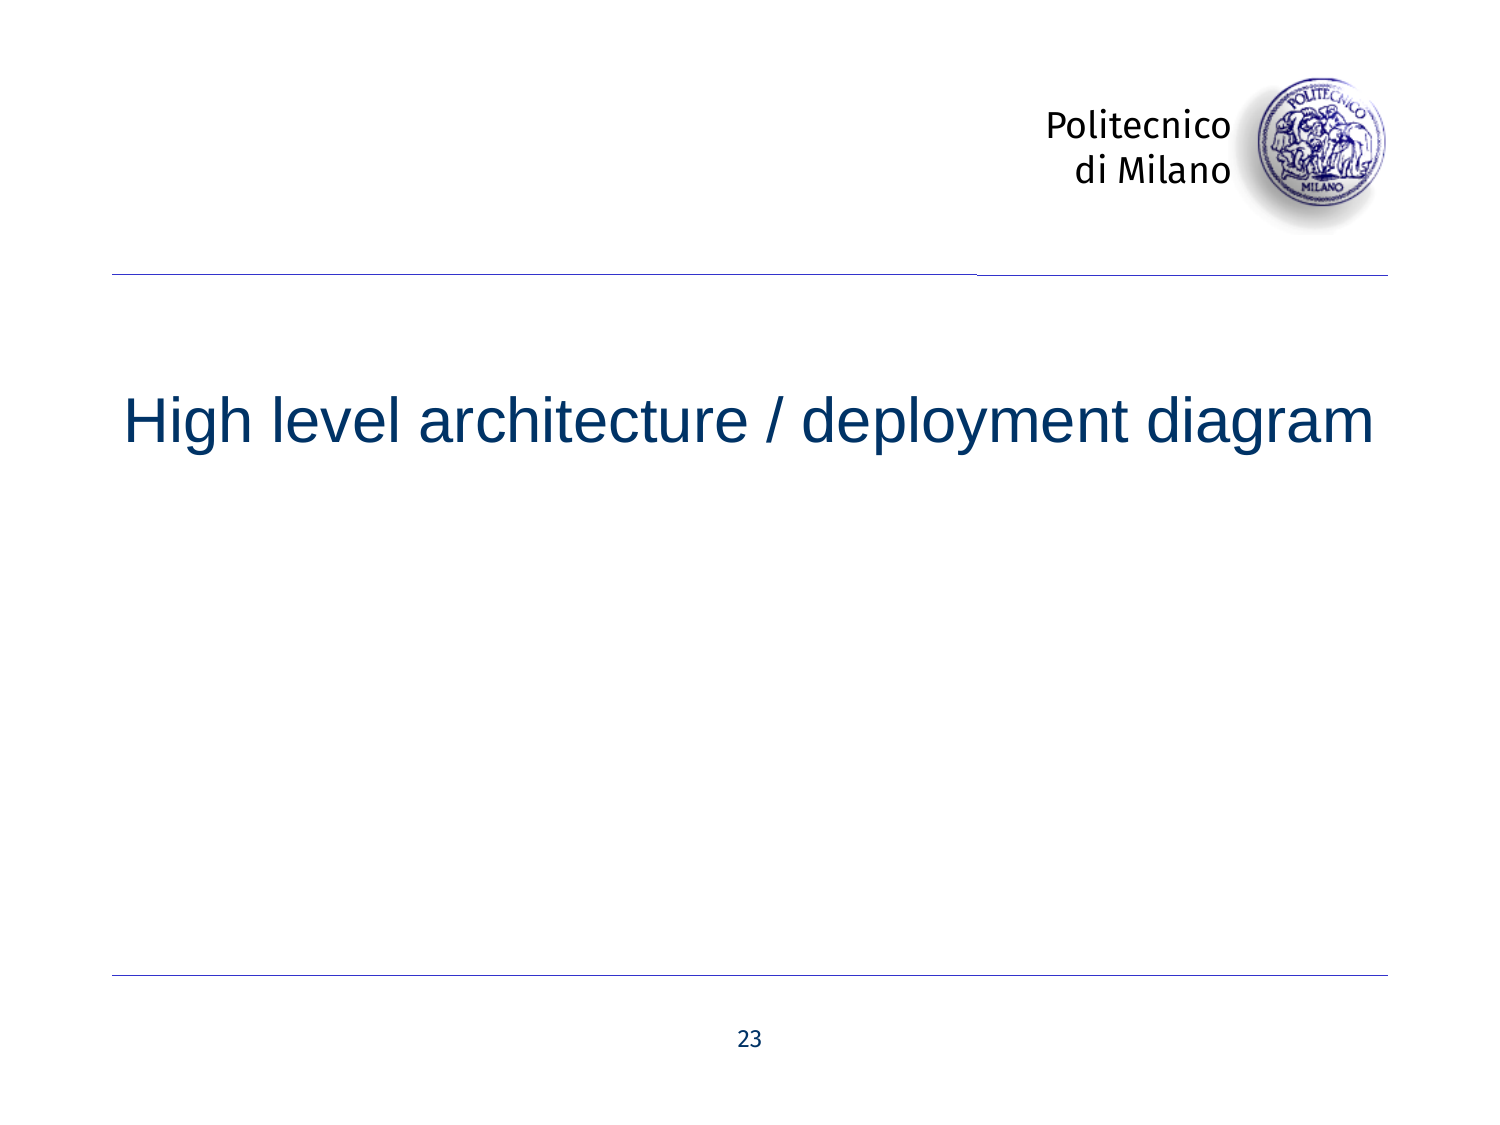

# High level architecture / deployment diagram
23